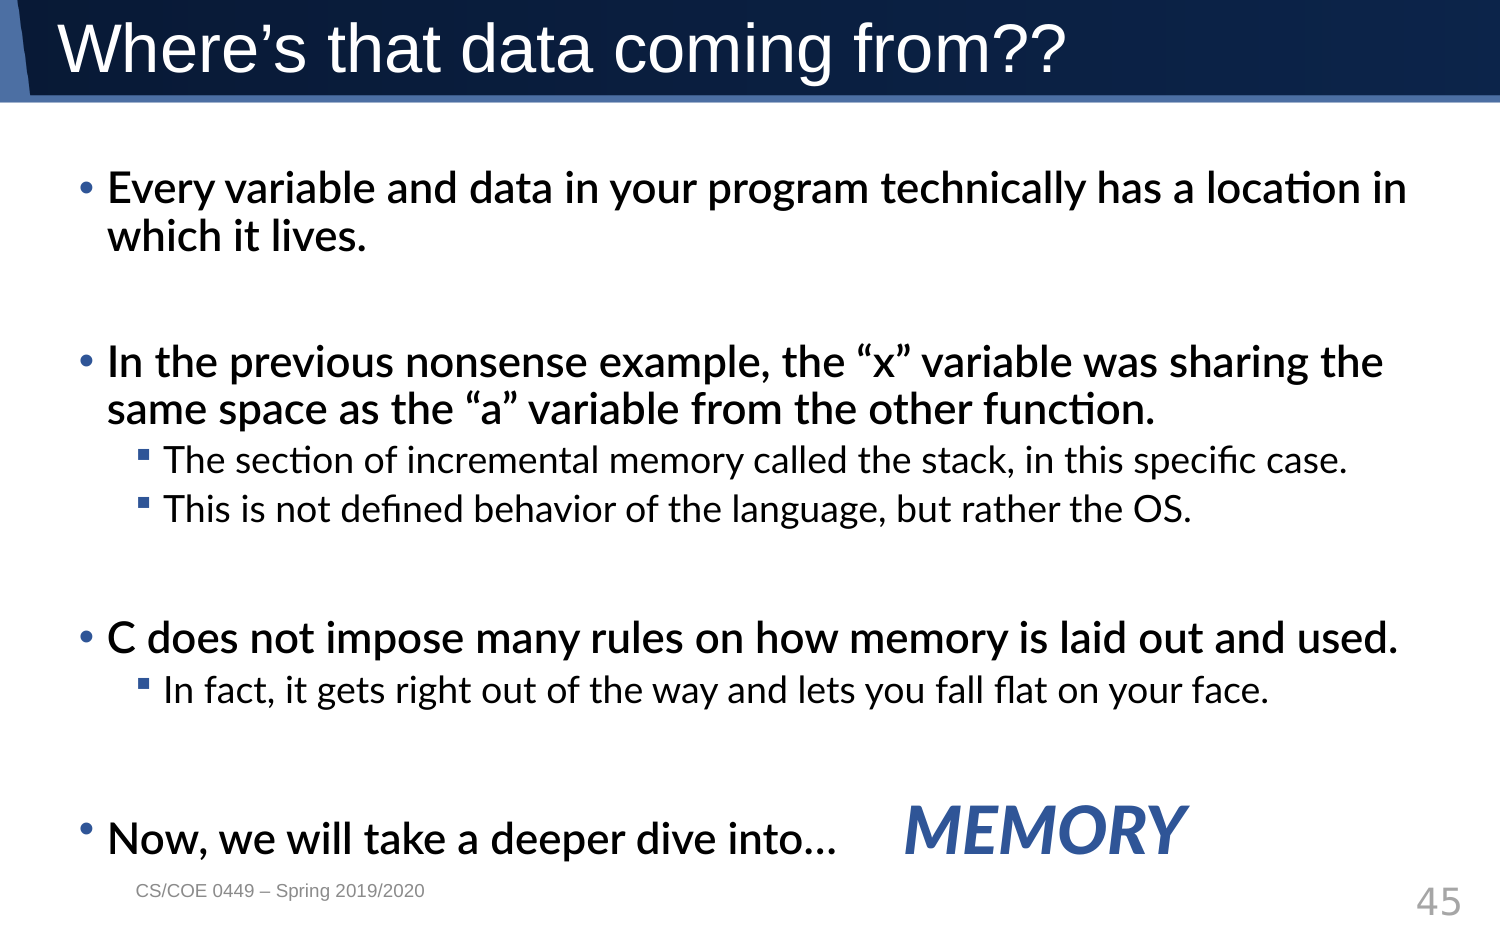

# Where’s that data coming from??
Every variable and data in your program technically has a location in which it lives.

In the previous nonsense example, the “x” variable was sharing the same space as the “a” variable from the other function.
The section of incremental memory called the stack, in this specific case.
This is not defined behavior of the language, but rather the OS.

C does not impose many rules on how memory is laid out and used.
In fact, it gets right out of the way and lets you fall flat on your face.

Now, we will take a deeper dive into…      MEMORY

CS/COE 0449 – Spring 2019/2020
45